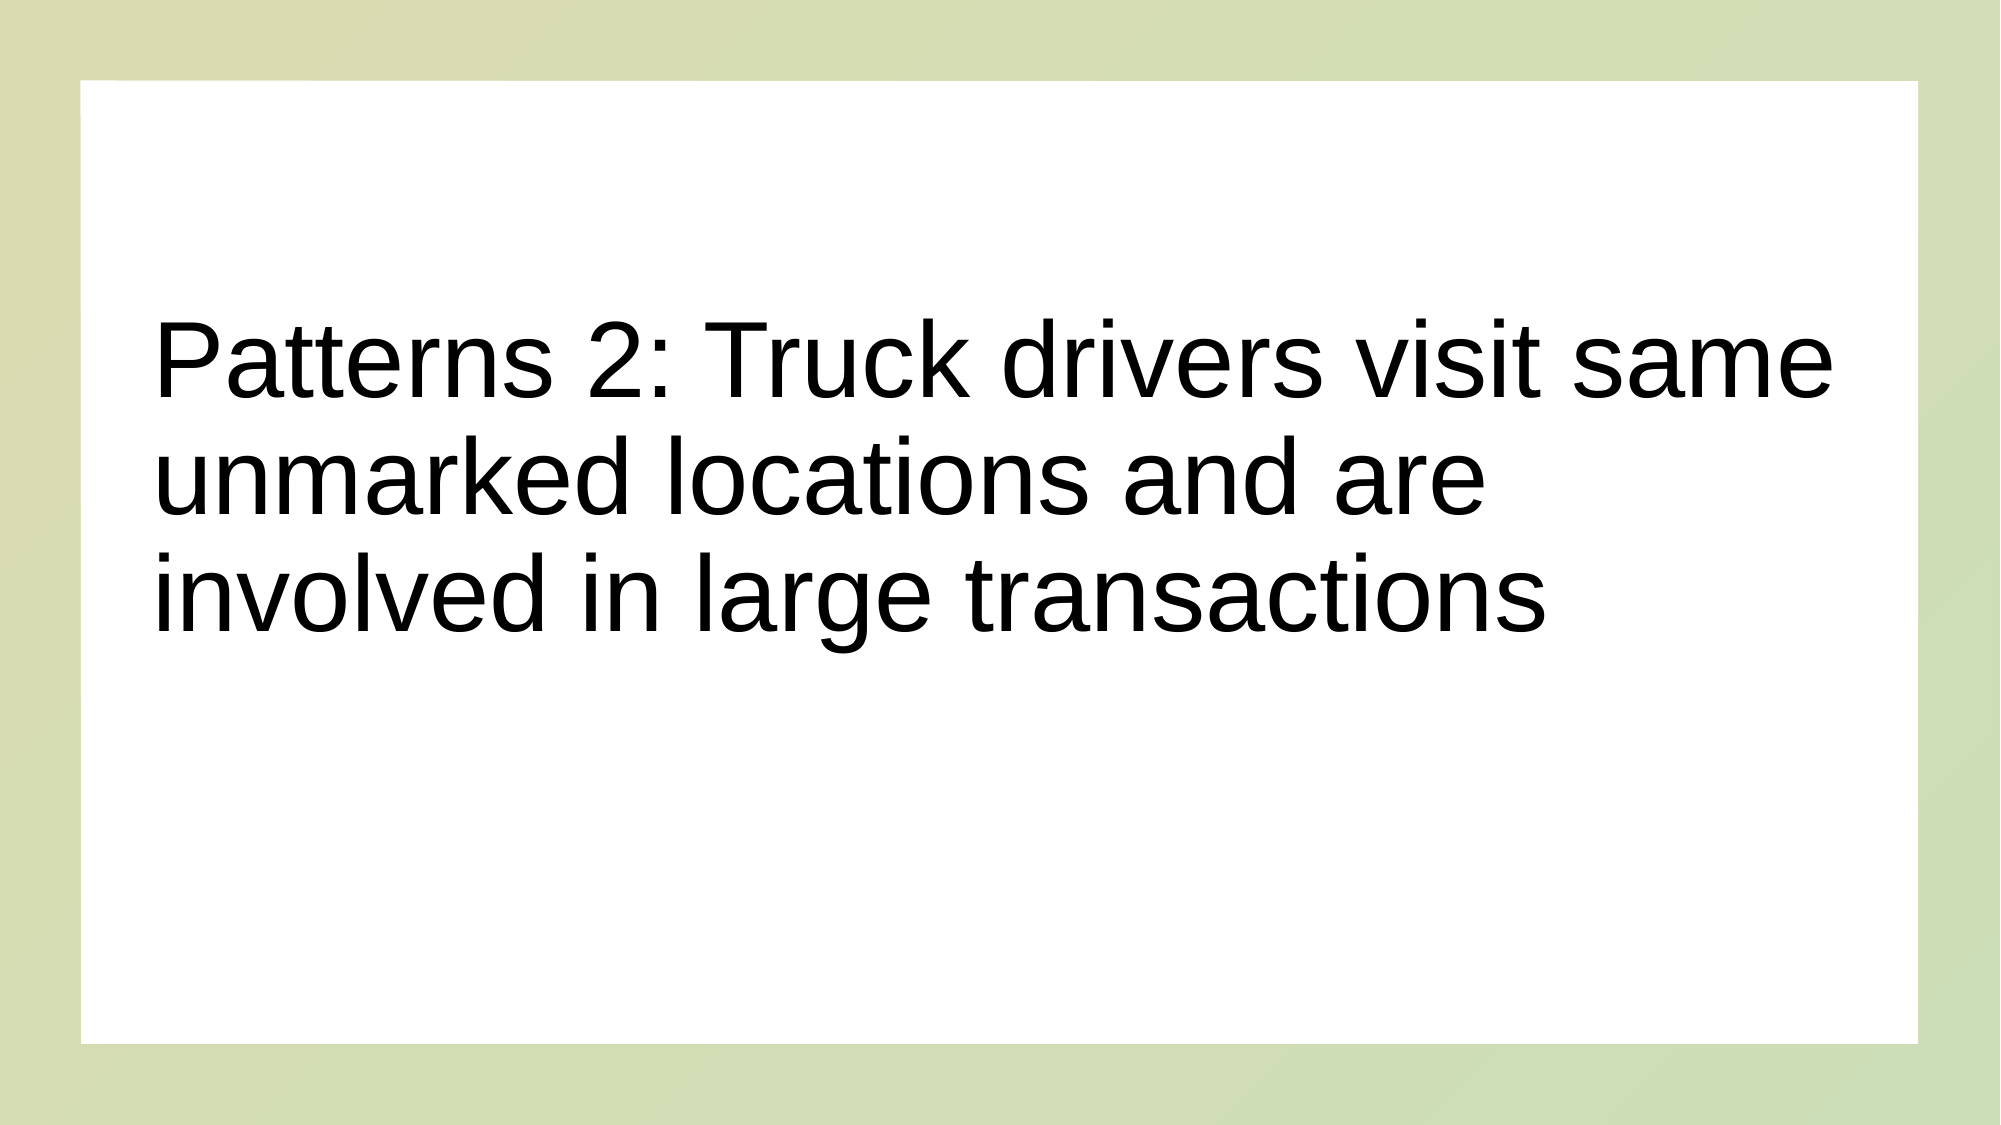

# Patterns 2: Truck drivers visit same unmarked locations and are involved in large transactions